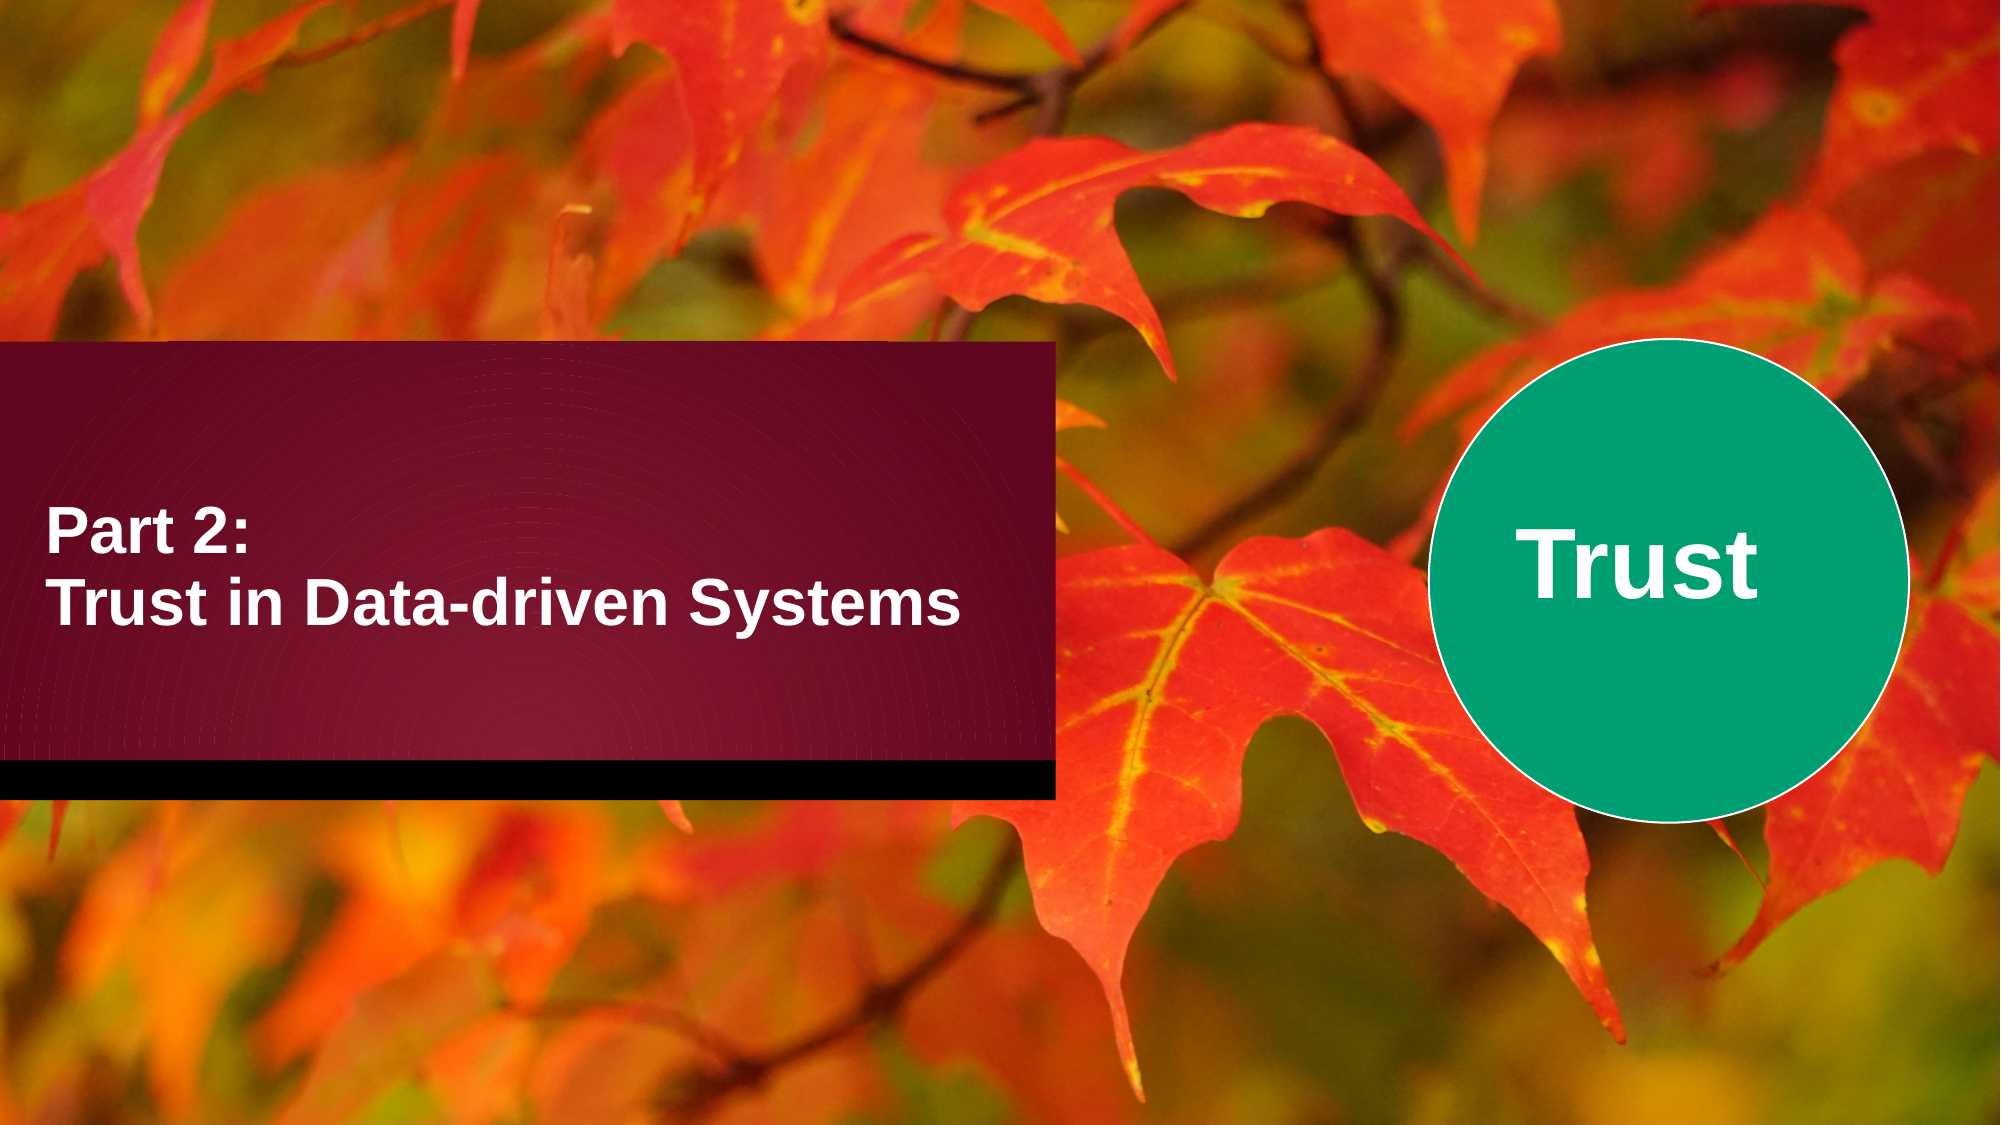

Part 2:
Trust in Data-driven Systems
Trust